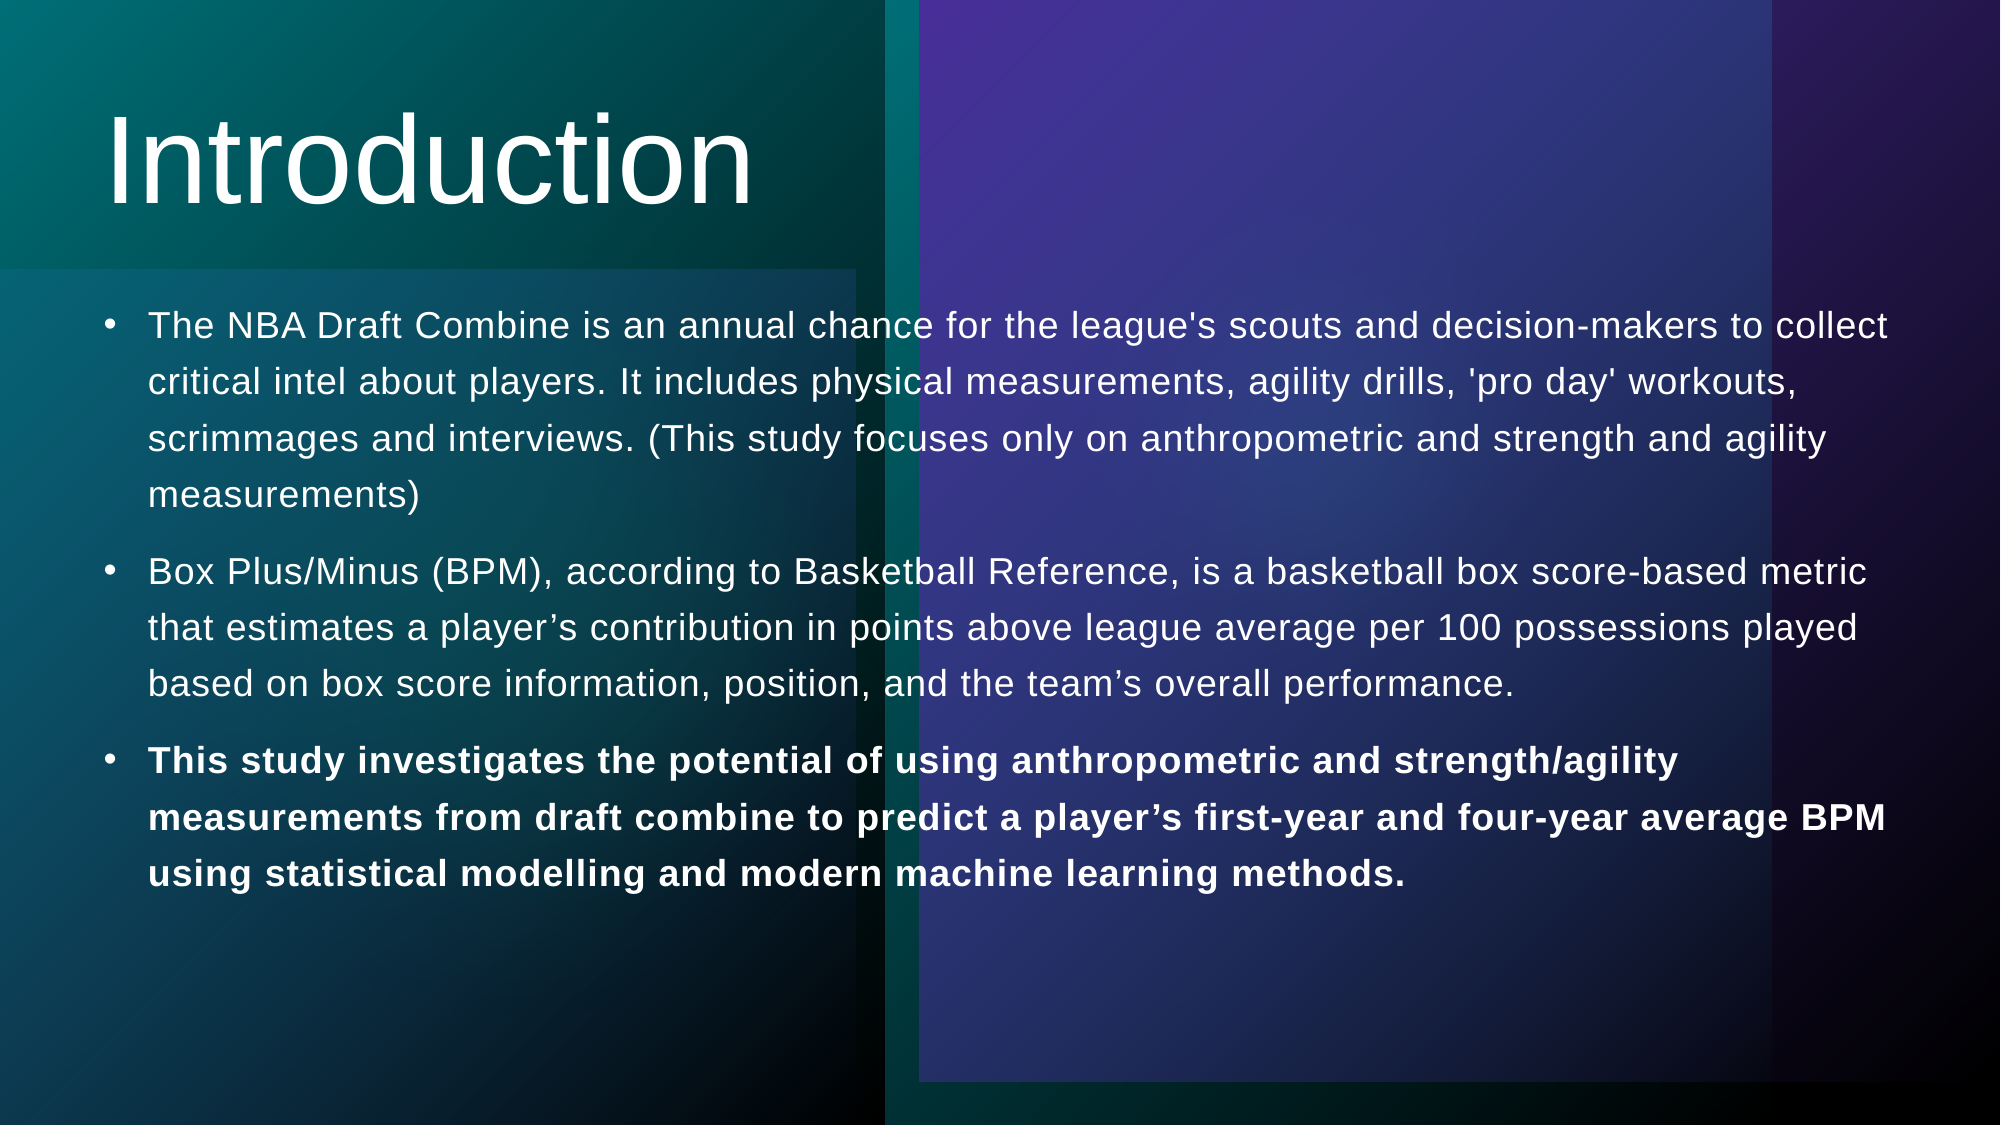

# Introduction
The NBA Draft Combine is an annual chance for the league's scouts and decision-makers to collect critical intel about players. It includes physical measurements, agility drills, 'pro day' workouts, scrimmages and interviews. (This study focuses only on anthropometric and strength and agility measurements)
Box Plus/Minus (BPM), according to Basketball Reference, is a basketball box score-based metric that estimates a player’s contribution in points above league average per 100 possessions played based on box score information, position, and the team’s overall performance.
This study investigates the potential of using anthropometric and strength/agility measurements from draft combine to predict a player’s first-year and four-year average BPM using statistical modelling and modern machine learning methods.